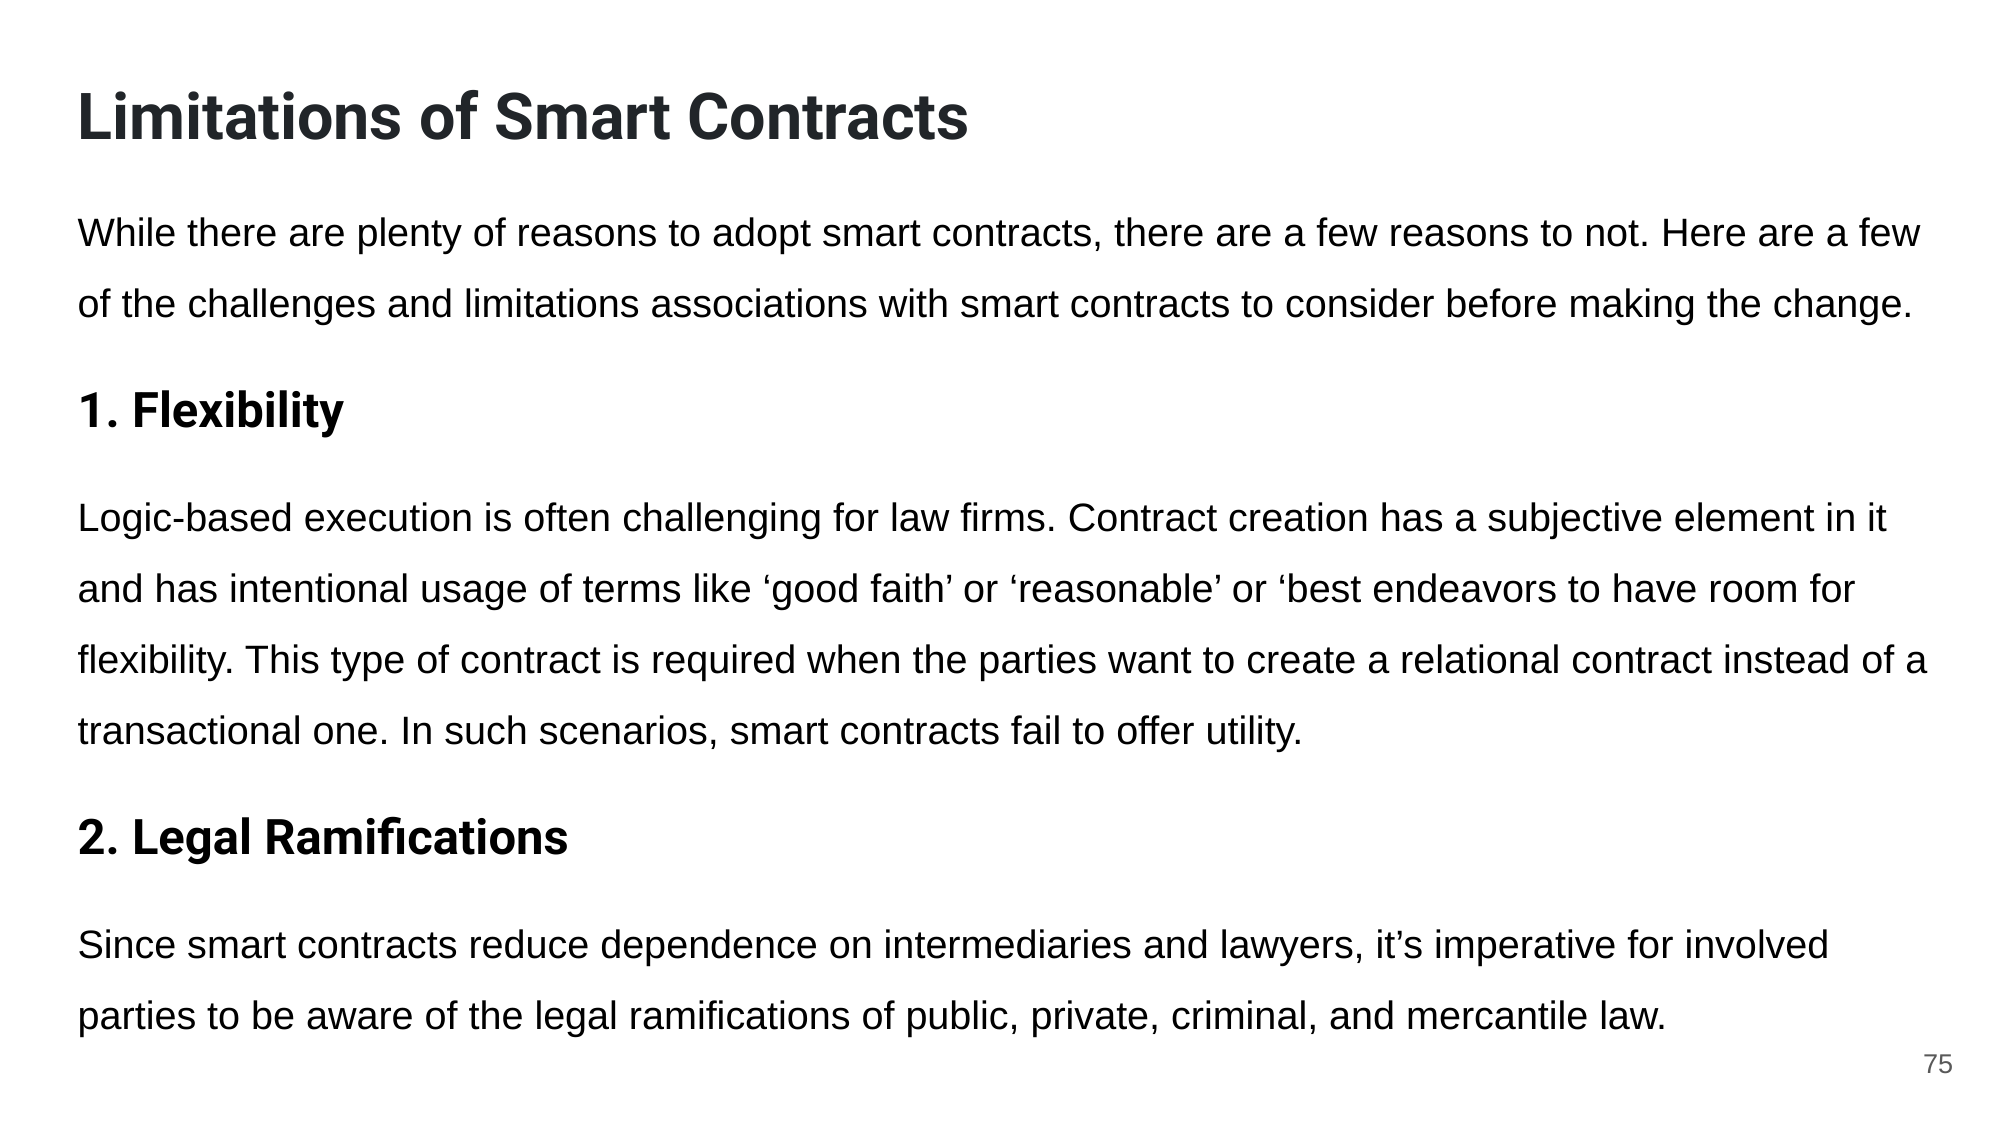

Limitations of Smart Contracts
While there are plenty of reasons to adopt smart contracts, there are a few reasons to not. Here are a few of the challenges and limitations associations with smart contracts to consider before making the change.
1. Flexibility
Logic-based execution is often challenging for law firms. Contract creation has a subjective element in it and has intentional usage of terms like ‘good faith’ or ‘reasonable’ or ‘best endeavors to have room for flexibility. This type of contract is required when the parties want to create a relational contract instead of a transactional one. In such scenarios, smart contracts fail to offer utility.
2. Legal Ramifications
Since smart contracts reduce dependence on intermediaries and lawyers, it’s imperative for involved parties to be aware of the legal ramifications of public, private, criminal, and mercantile law.

75